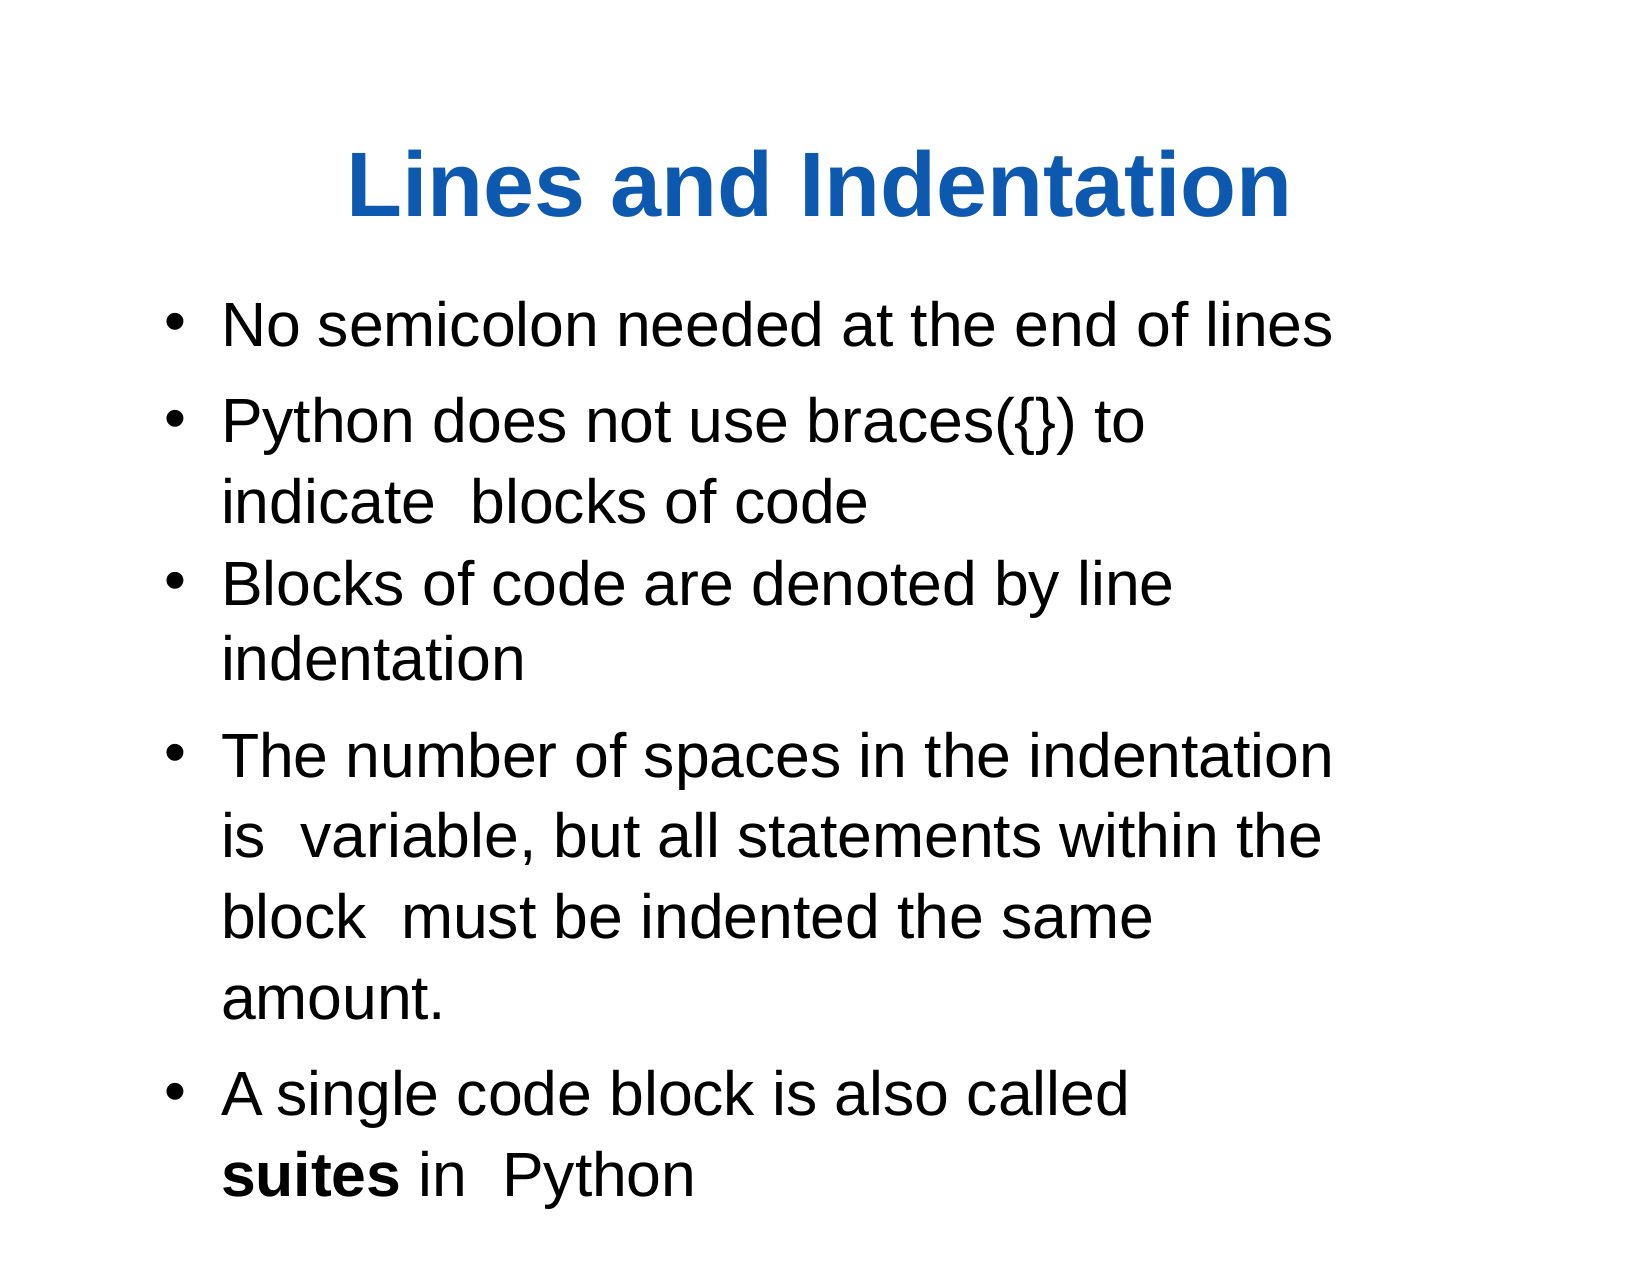

# Lines and Indentation
No semicolon needed at the end of lines
Python does not use braces({}) to indicate  blocks of code
Blocks of code are denoted by line indentation
The number of spaces in the indentation is  variable, but all statements within the block  must be indented the same amount.
A single code block is also called suites in  Python